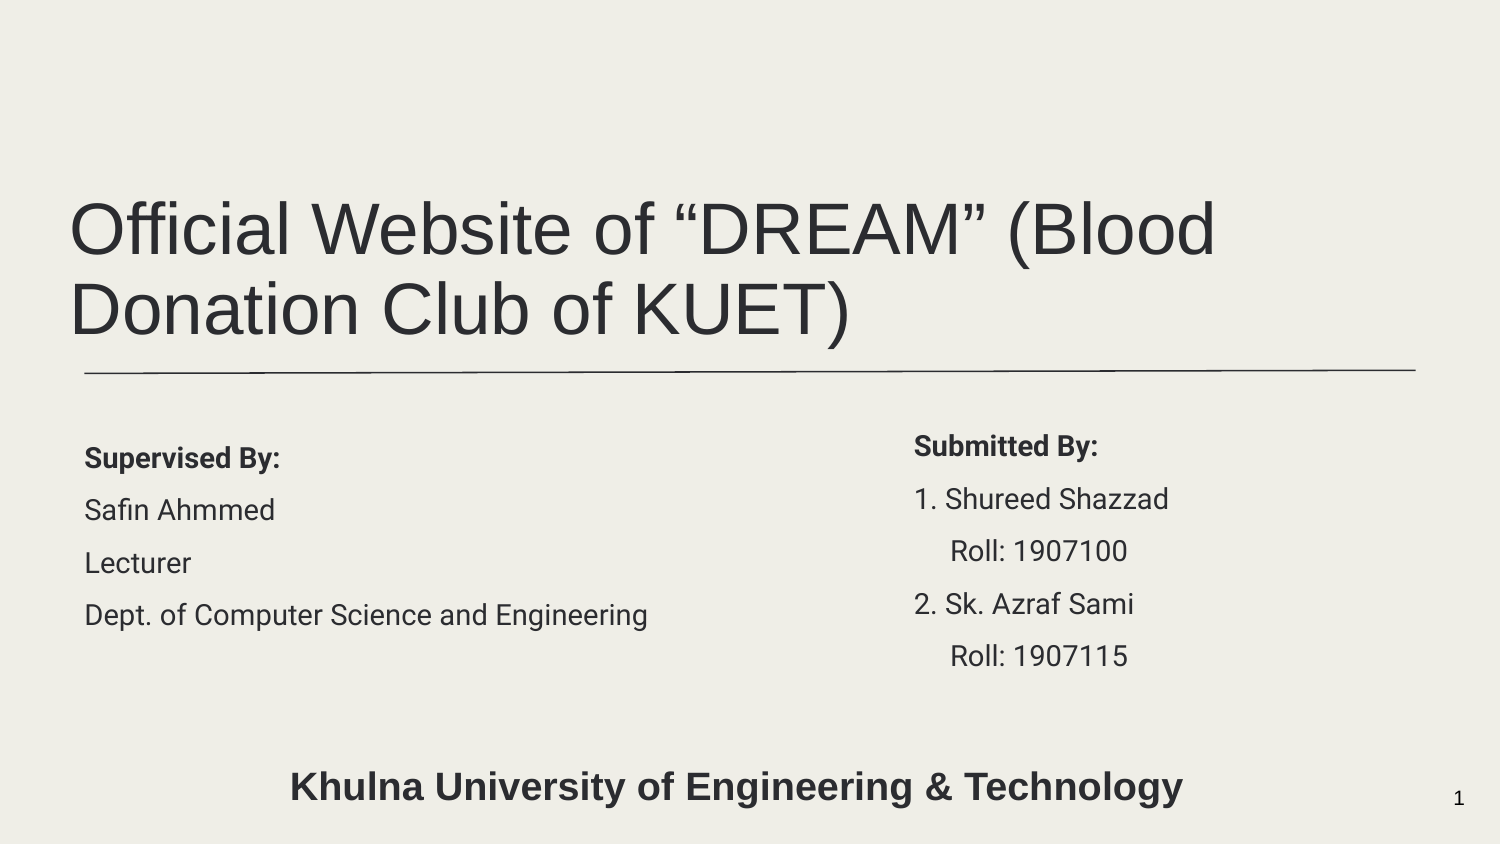

Official Website of “DREAM” (Blood Donation Club of KUET)
Submitted By:
1. Shureed Shazzad
     Roll: 1907100
2. Sk. Azraf Sami
     Roll: 1907115

Supervised By:
Safin Ahmmed
Lecturer
Dept. of Computer Science and Engineering
Khulna University of Engineering & Technology
1